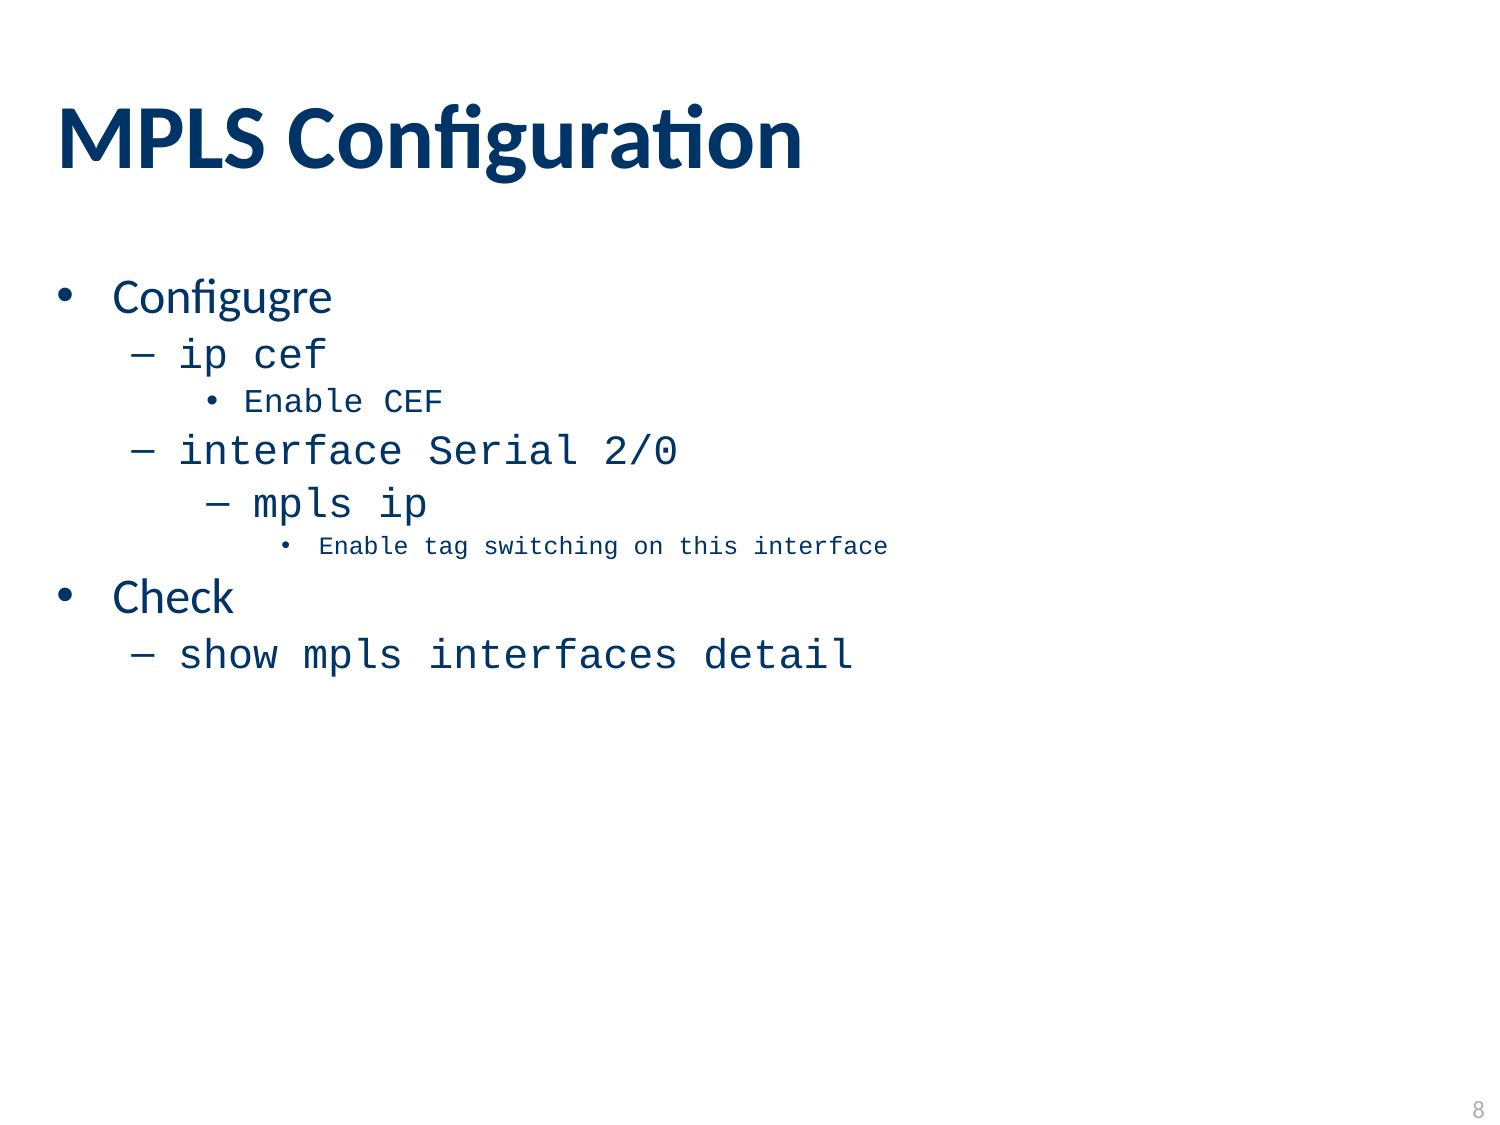

# MPLS Configuration
Configugre
ip cef
Enable CEF
interface Serial 2/0
mpls ip
Enable tag switching on this interface
Check
show mpls interfaces detail

8